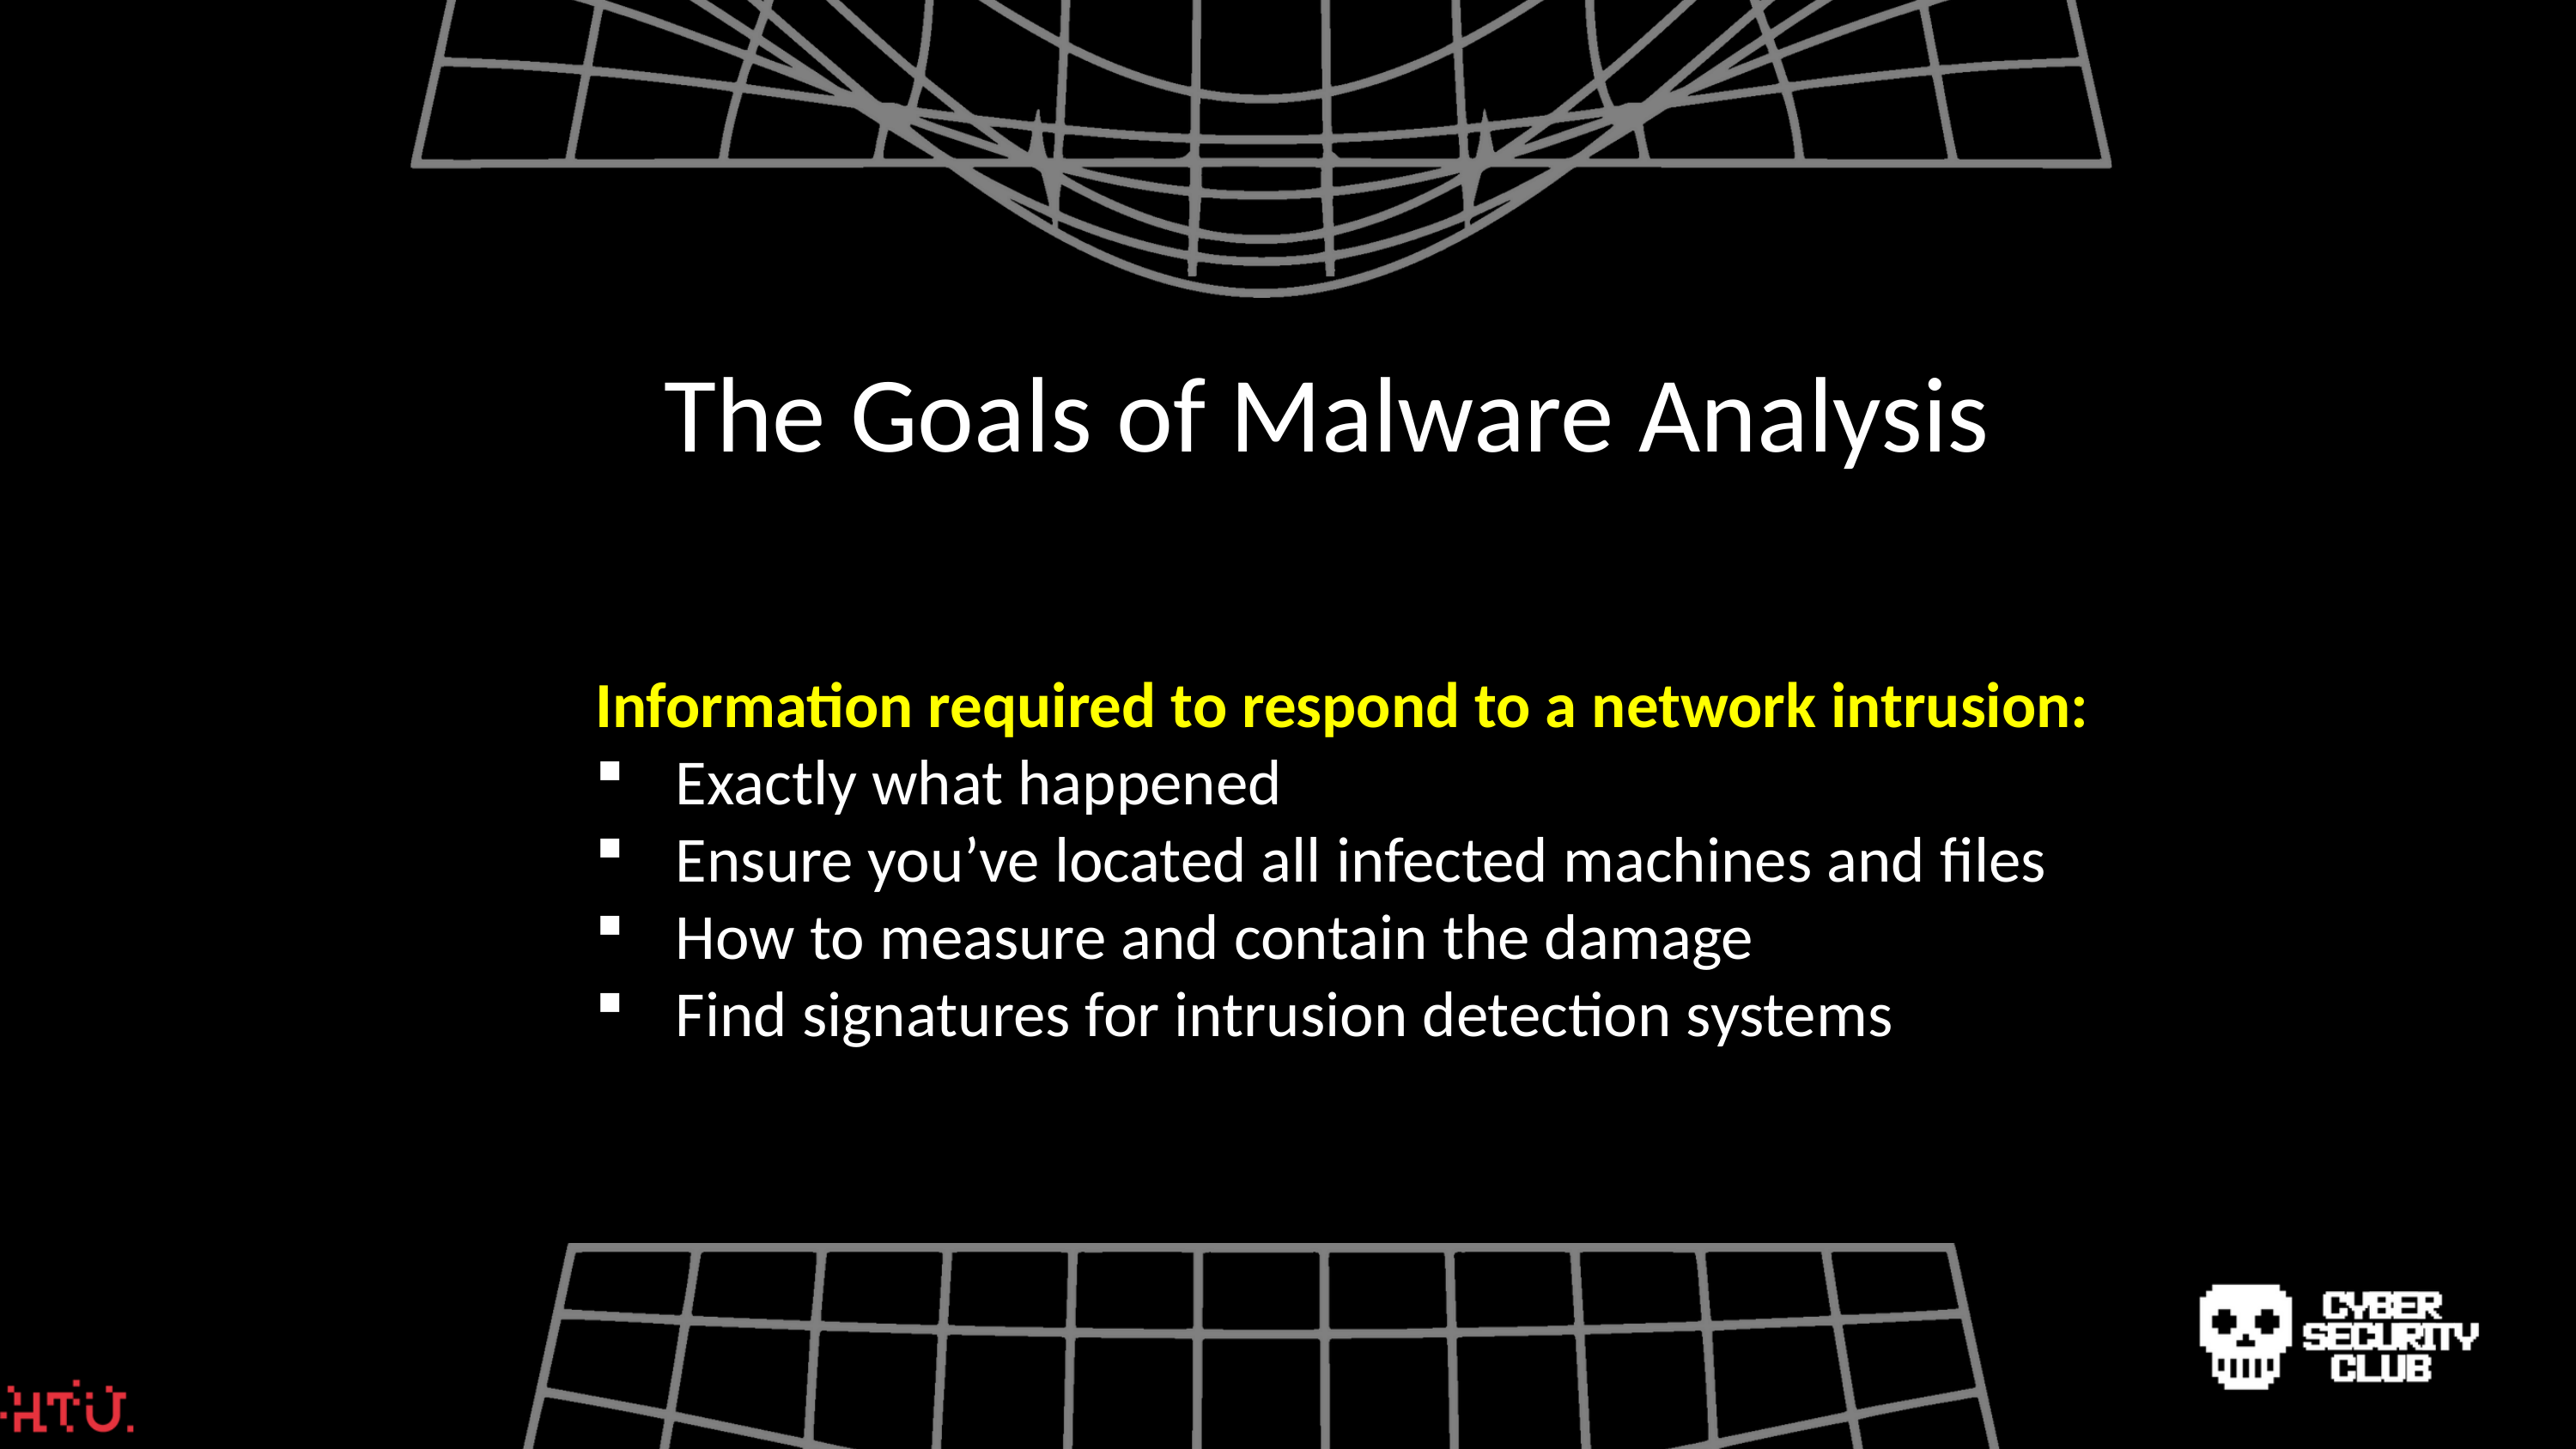

The Goals of Malware Analysis
Information required to respond to a network intrusion:
Exactly what happened
Ensure you’ve located all infected machines and files
How to measure and contain the damage
Find signatures for intrusion detection systems